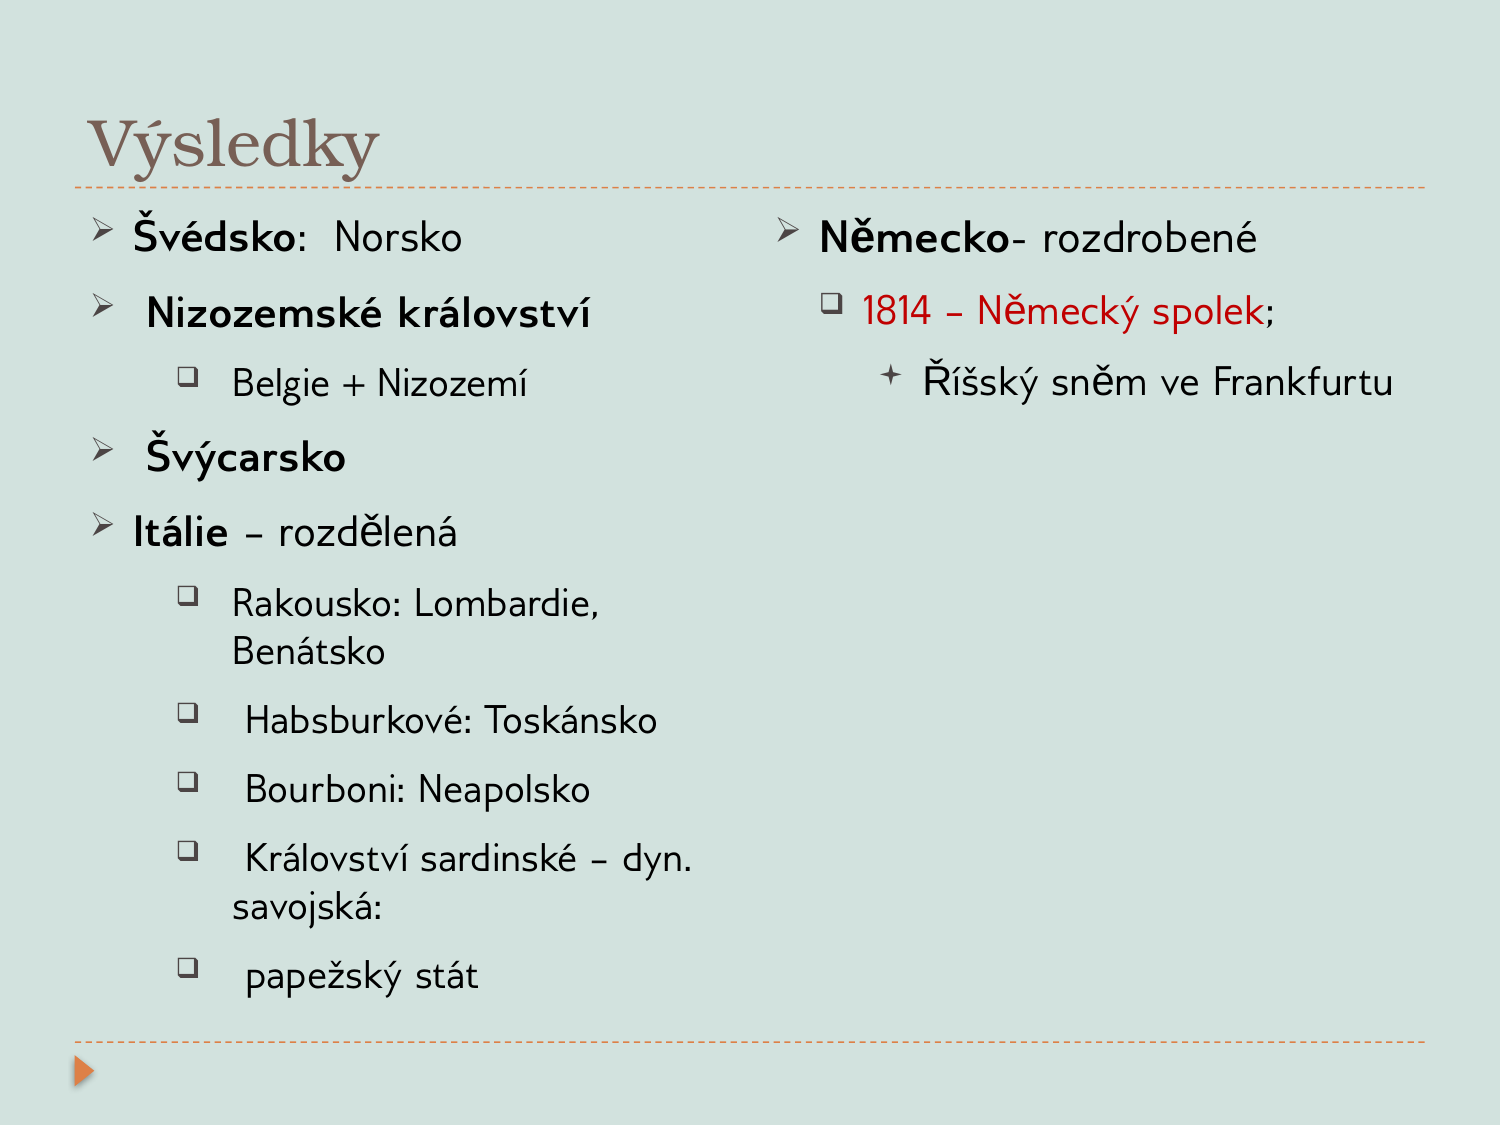

# Výsledky
Německo- rozdrobené
1814 – Německý spolek;
Říšský sněm ve Frankfurtu

Švédsko:  Norsko
 Nizozemské království
Belgie + Nizozemí
 Švýcarsko
Itálie – rozdělená
Rakousko: Lombardie, Benátsko
 Habsburkové: Toskánsko
 Bourboni: Neapolsko
 Království sardinské – dyn. savojská:
 papežský stát